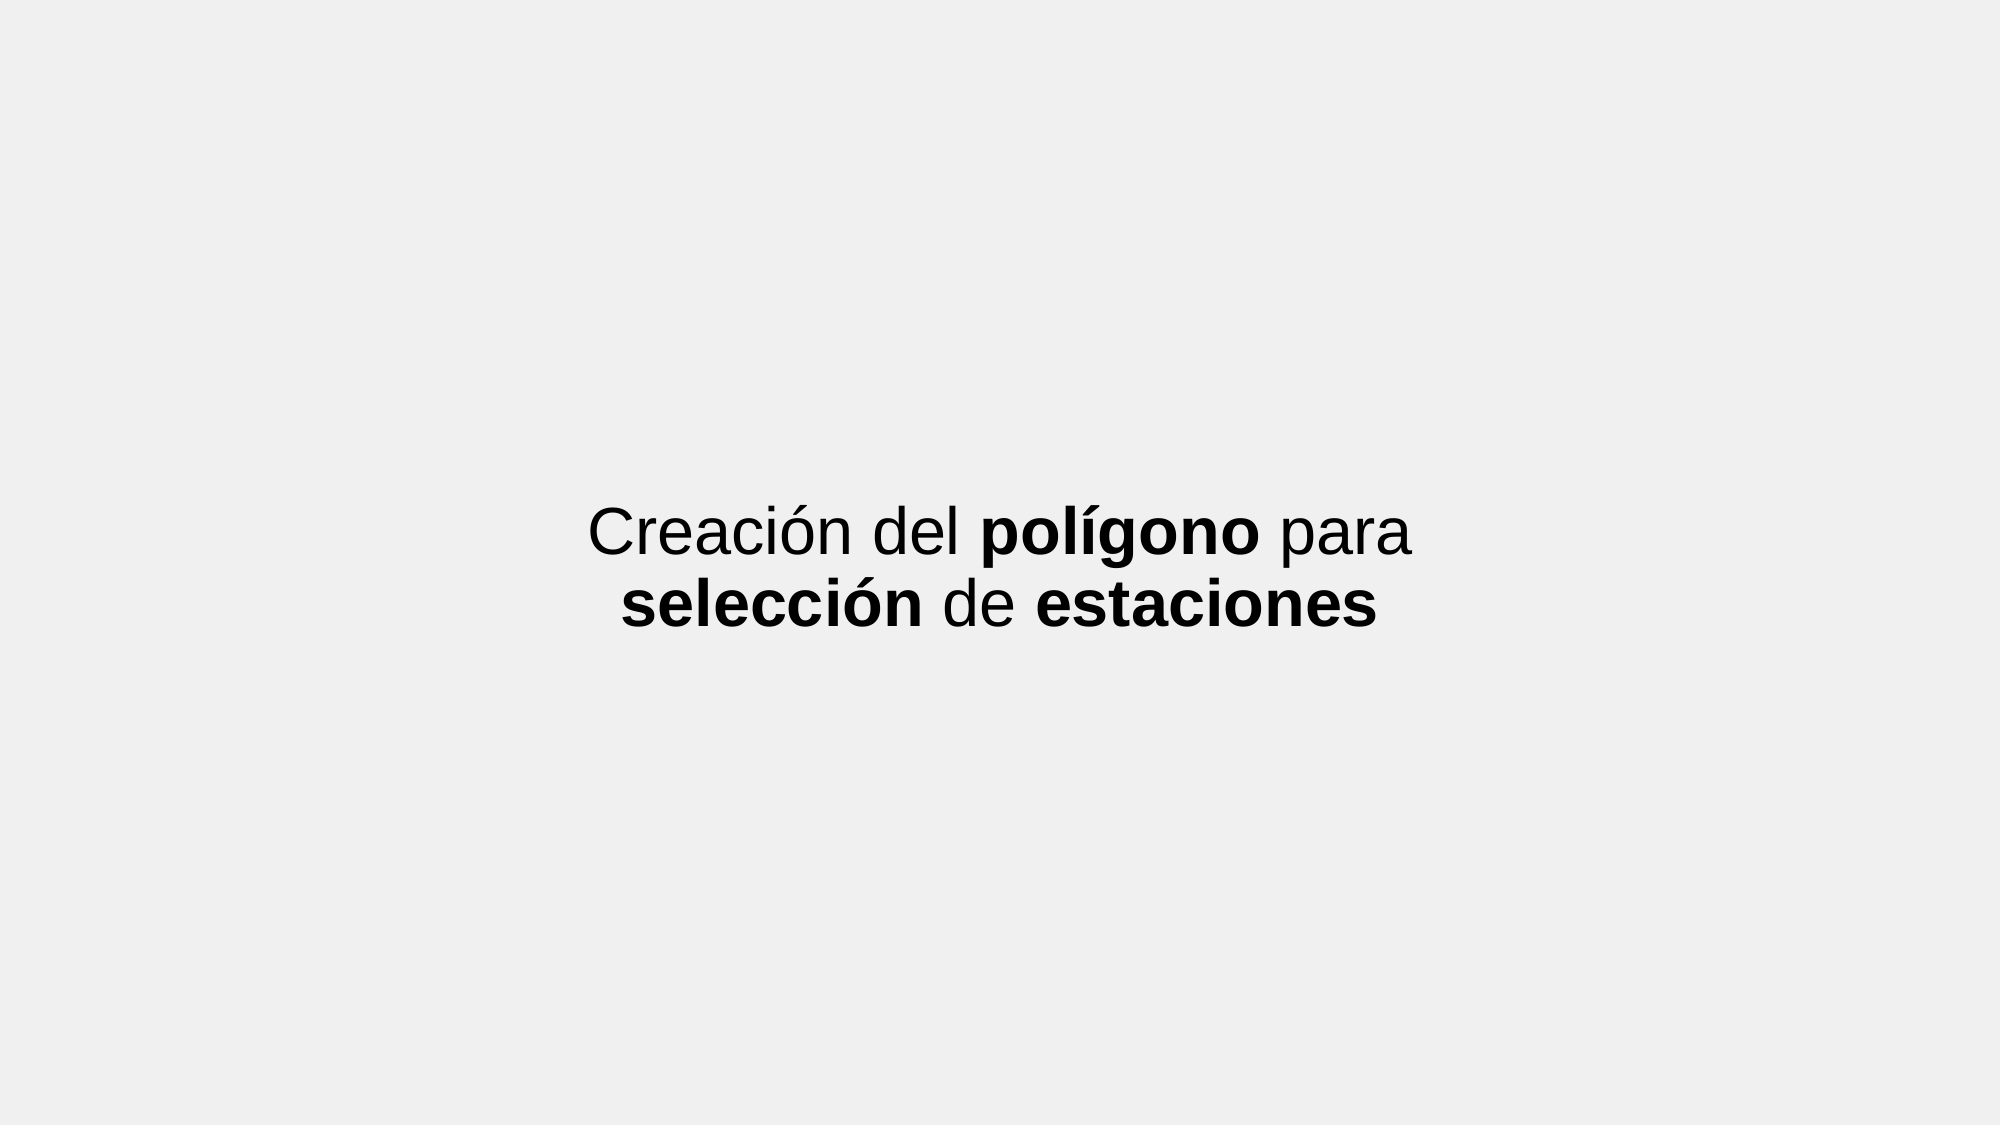

Creación del polígono para selección de estaciones